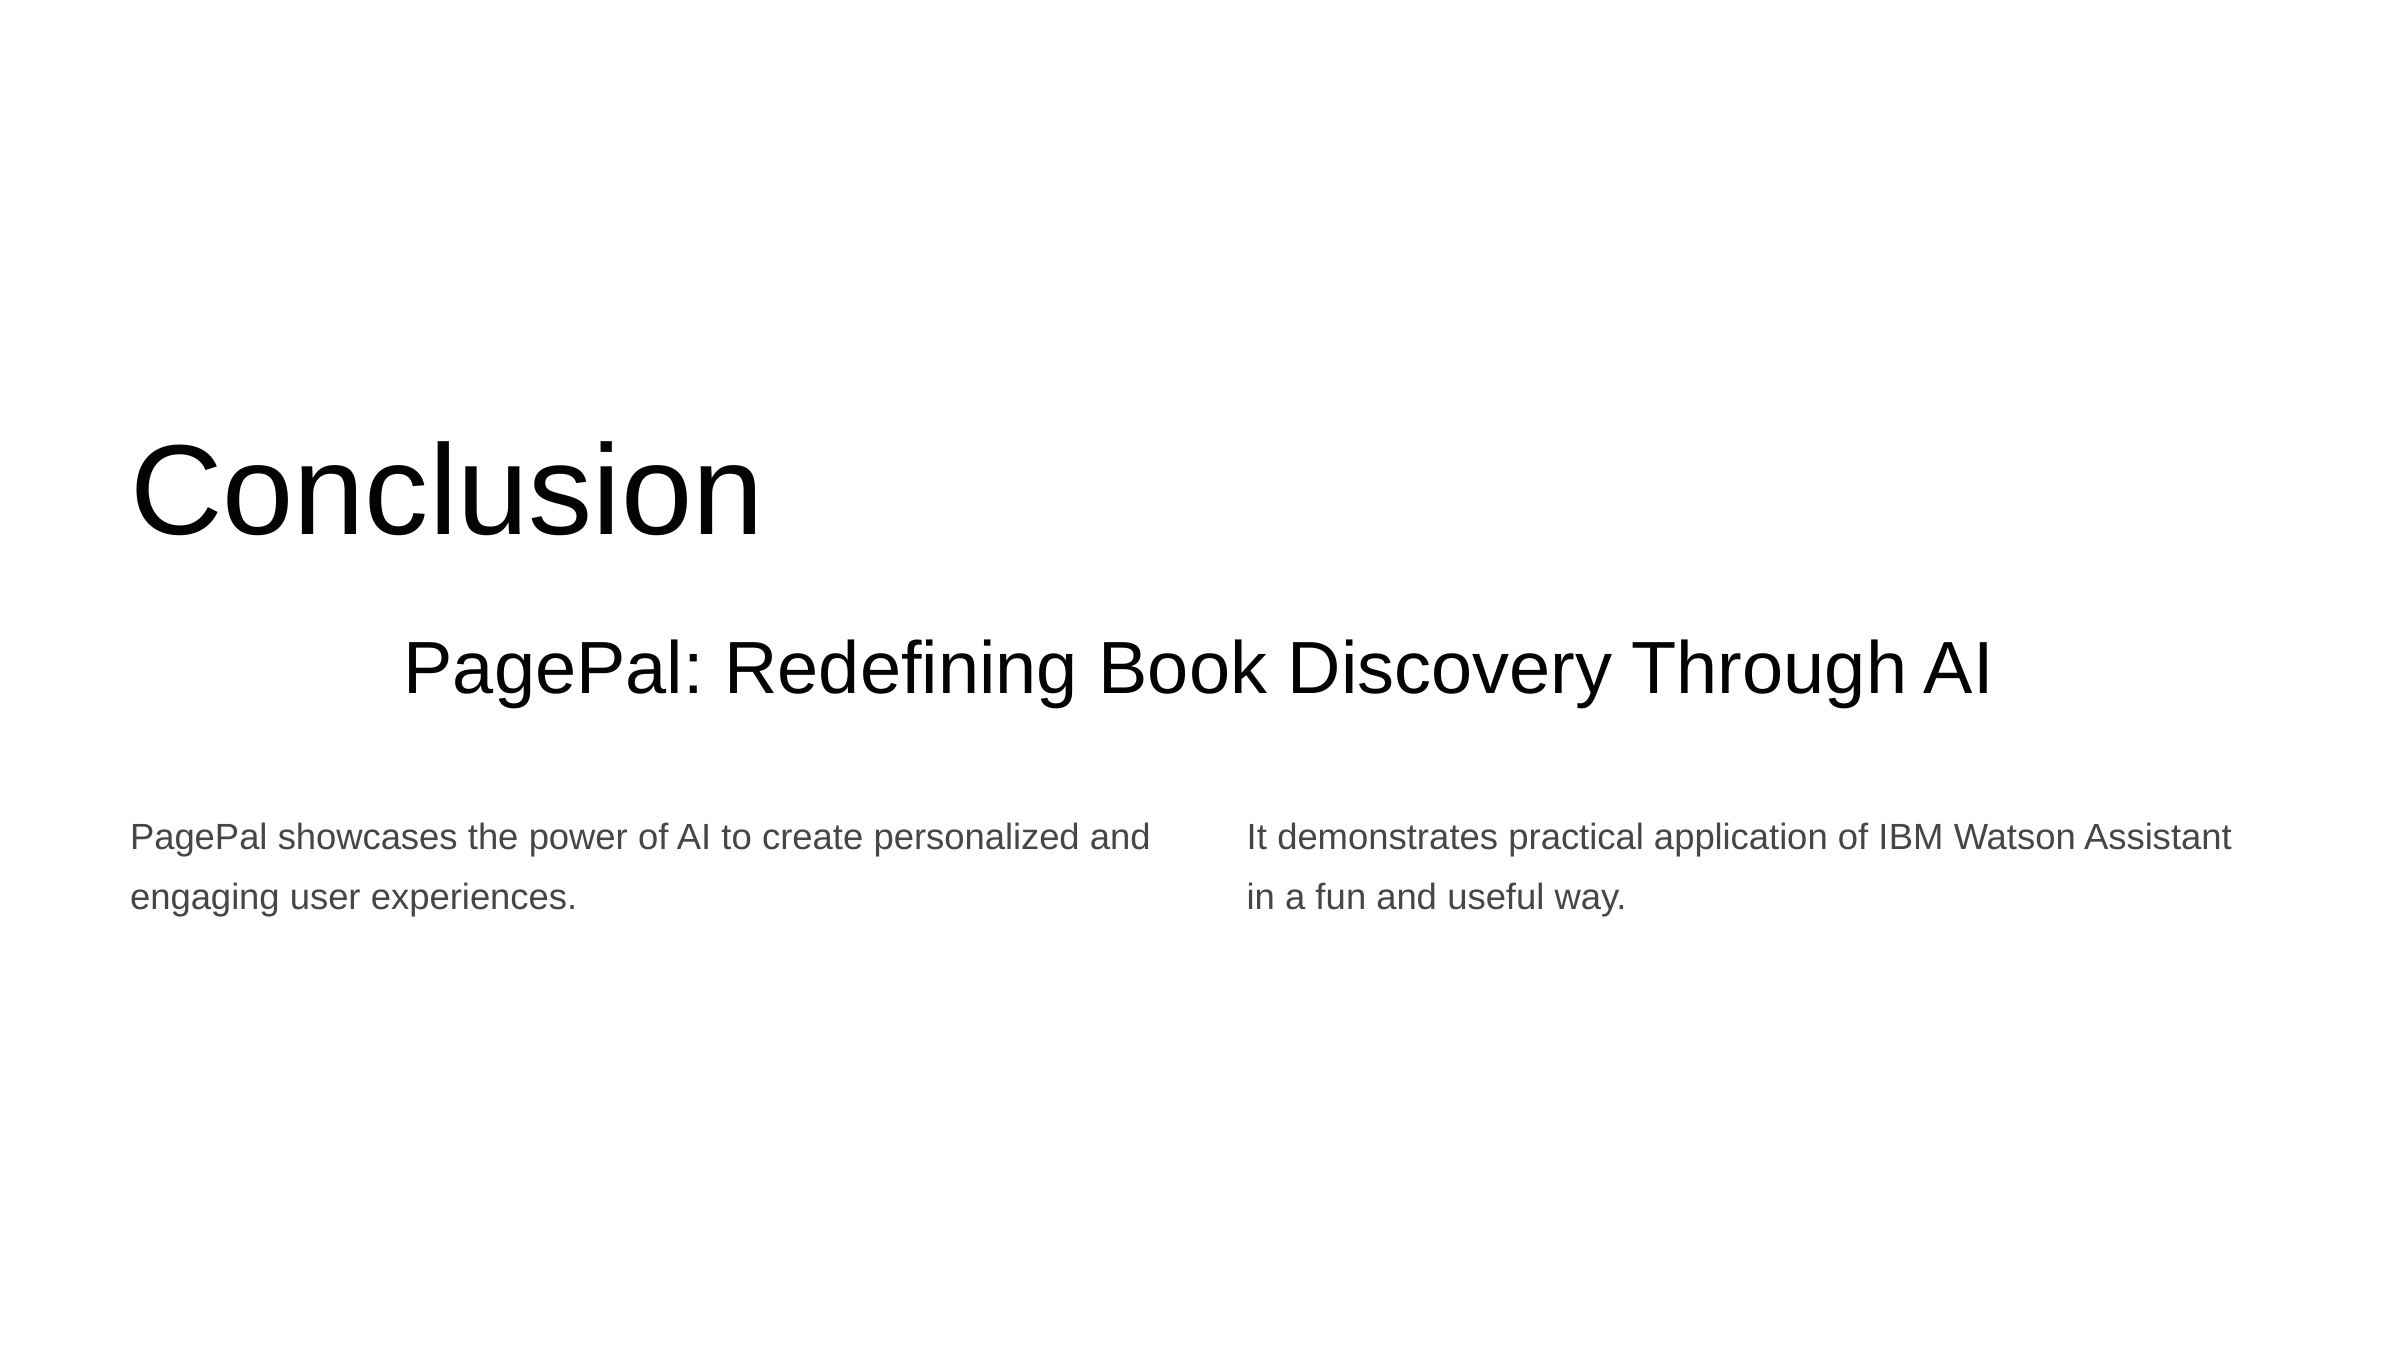

Conclusion
PagePal: Redefining Book Discovery Through AI
PagePal showcases the power of AI to create personalized and engaging user experiences.
It demonstrates practical application of IBM Watson Assistant in a fun and useful way.